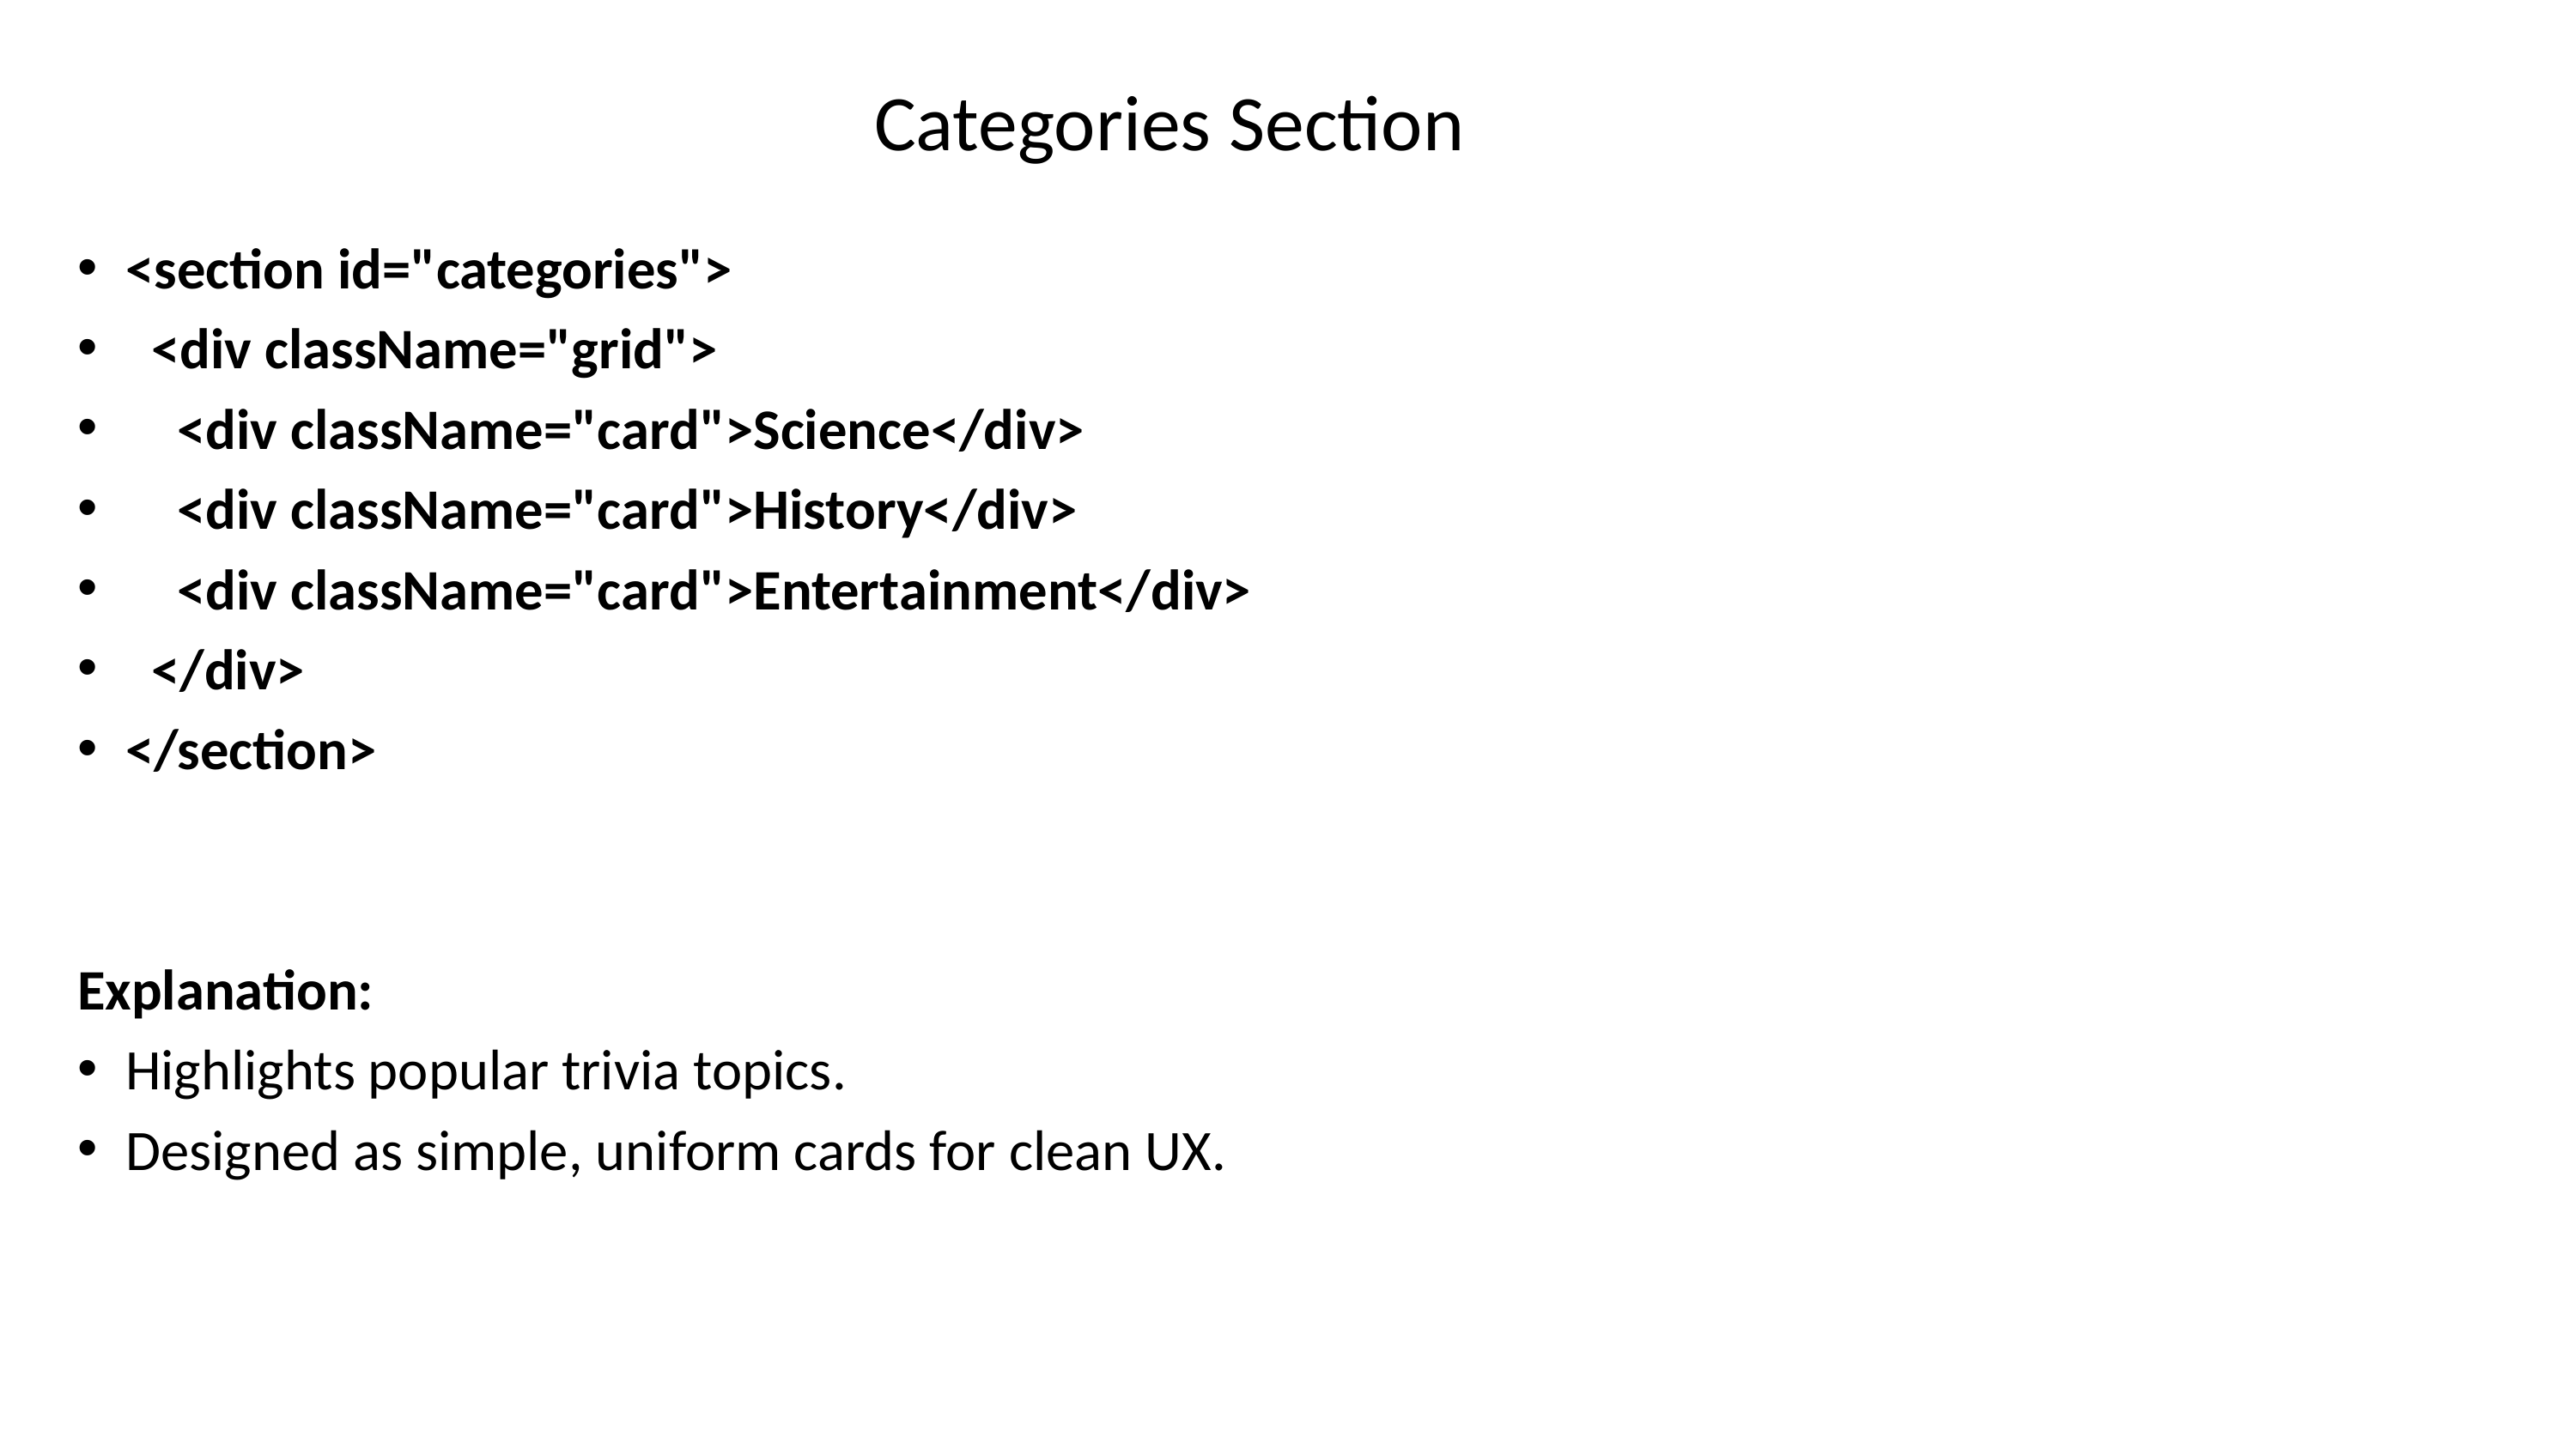

# Categories Section
<section id="categories">
  <div className="grid">
    <div className="card">Science</div>
    <div className="card">History</div>
    <div className="card">Entertainment</div>
  </div>
</section>

Explanation:
Highlights popular trivia topics.
Designed as simple, uniform cards for clean UX.